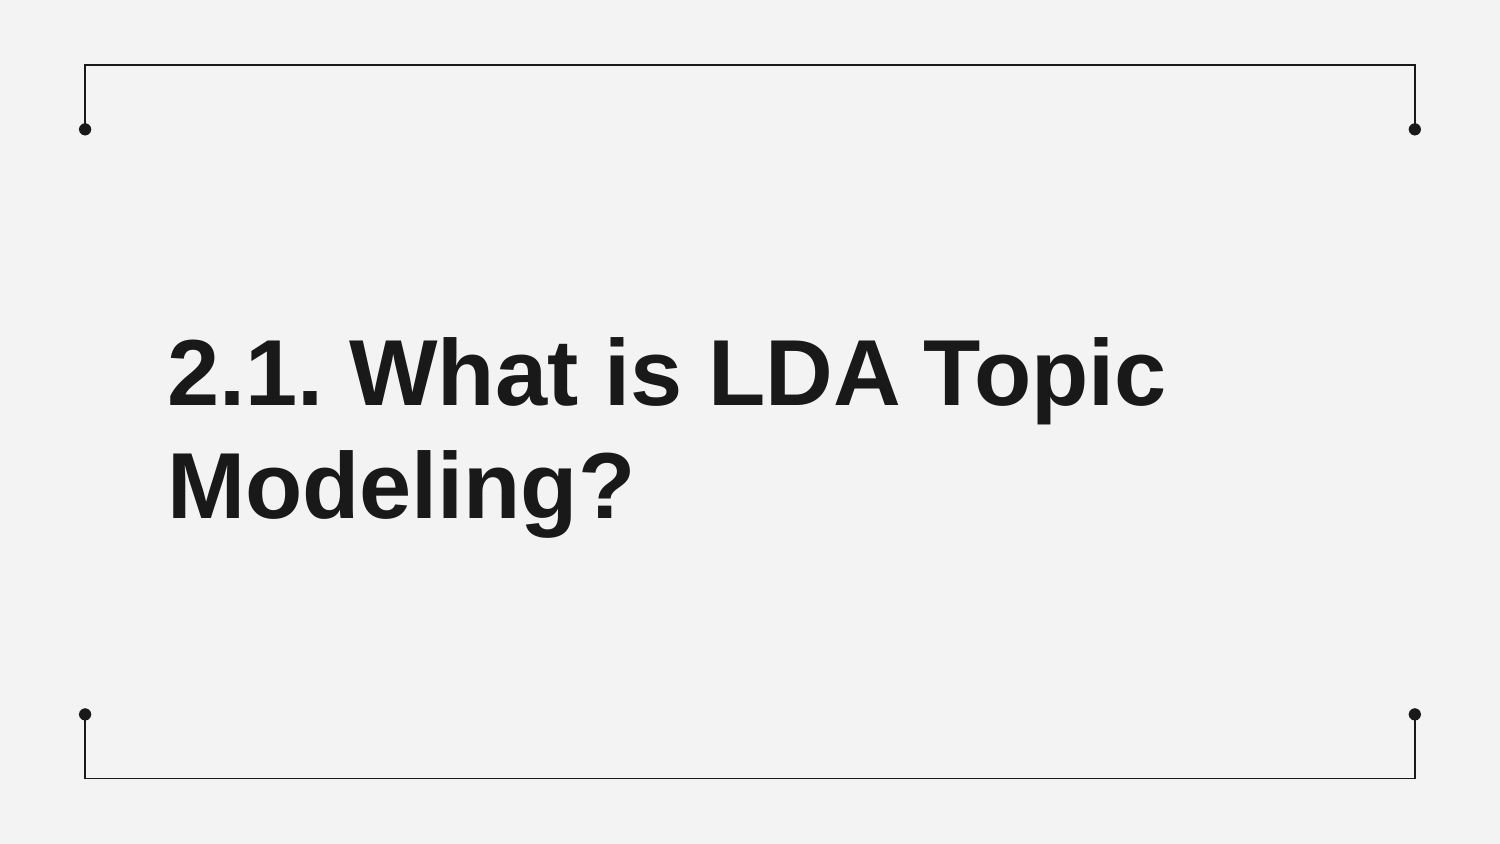

# 2.1. What is LDA Topic Modeling?